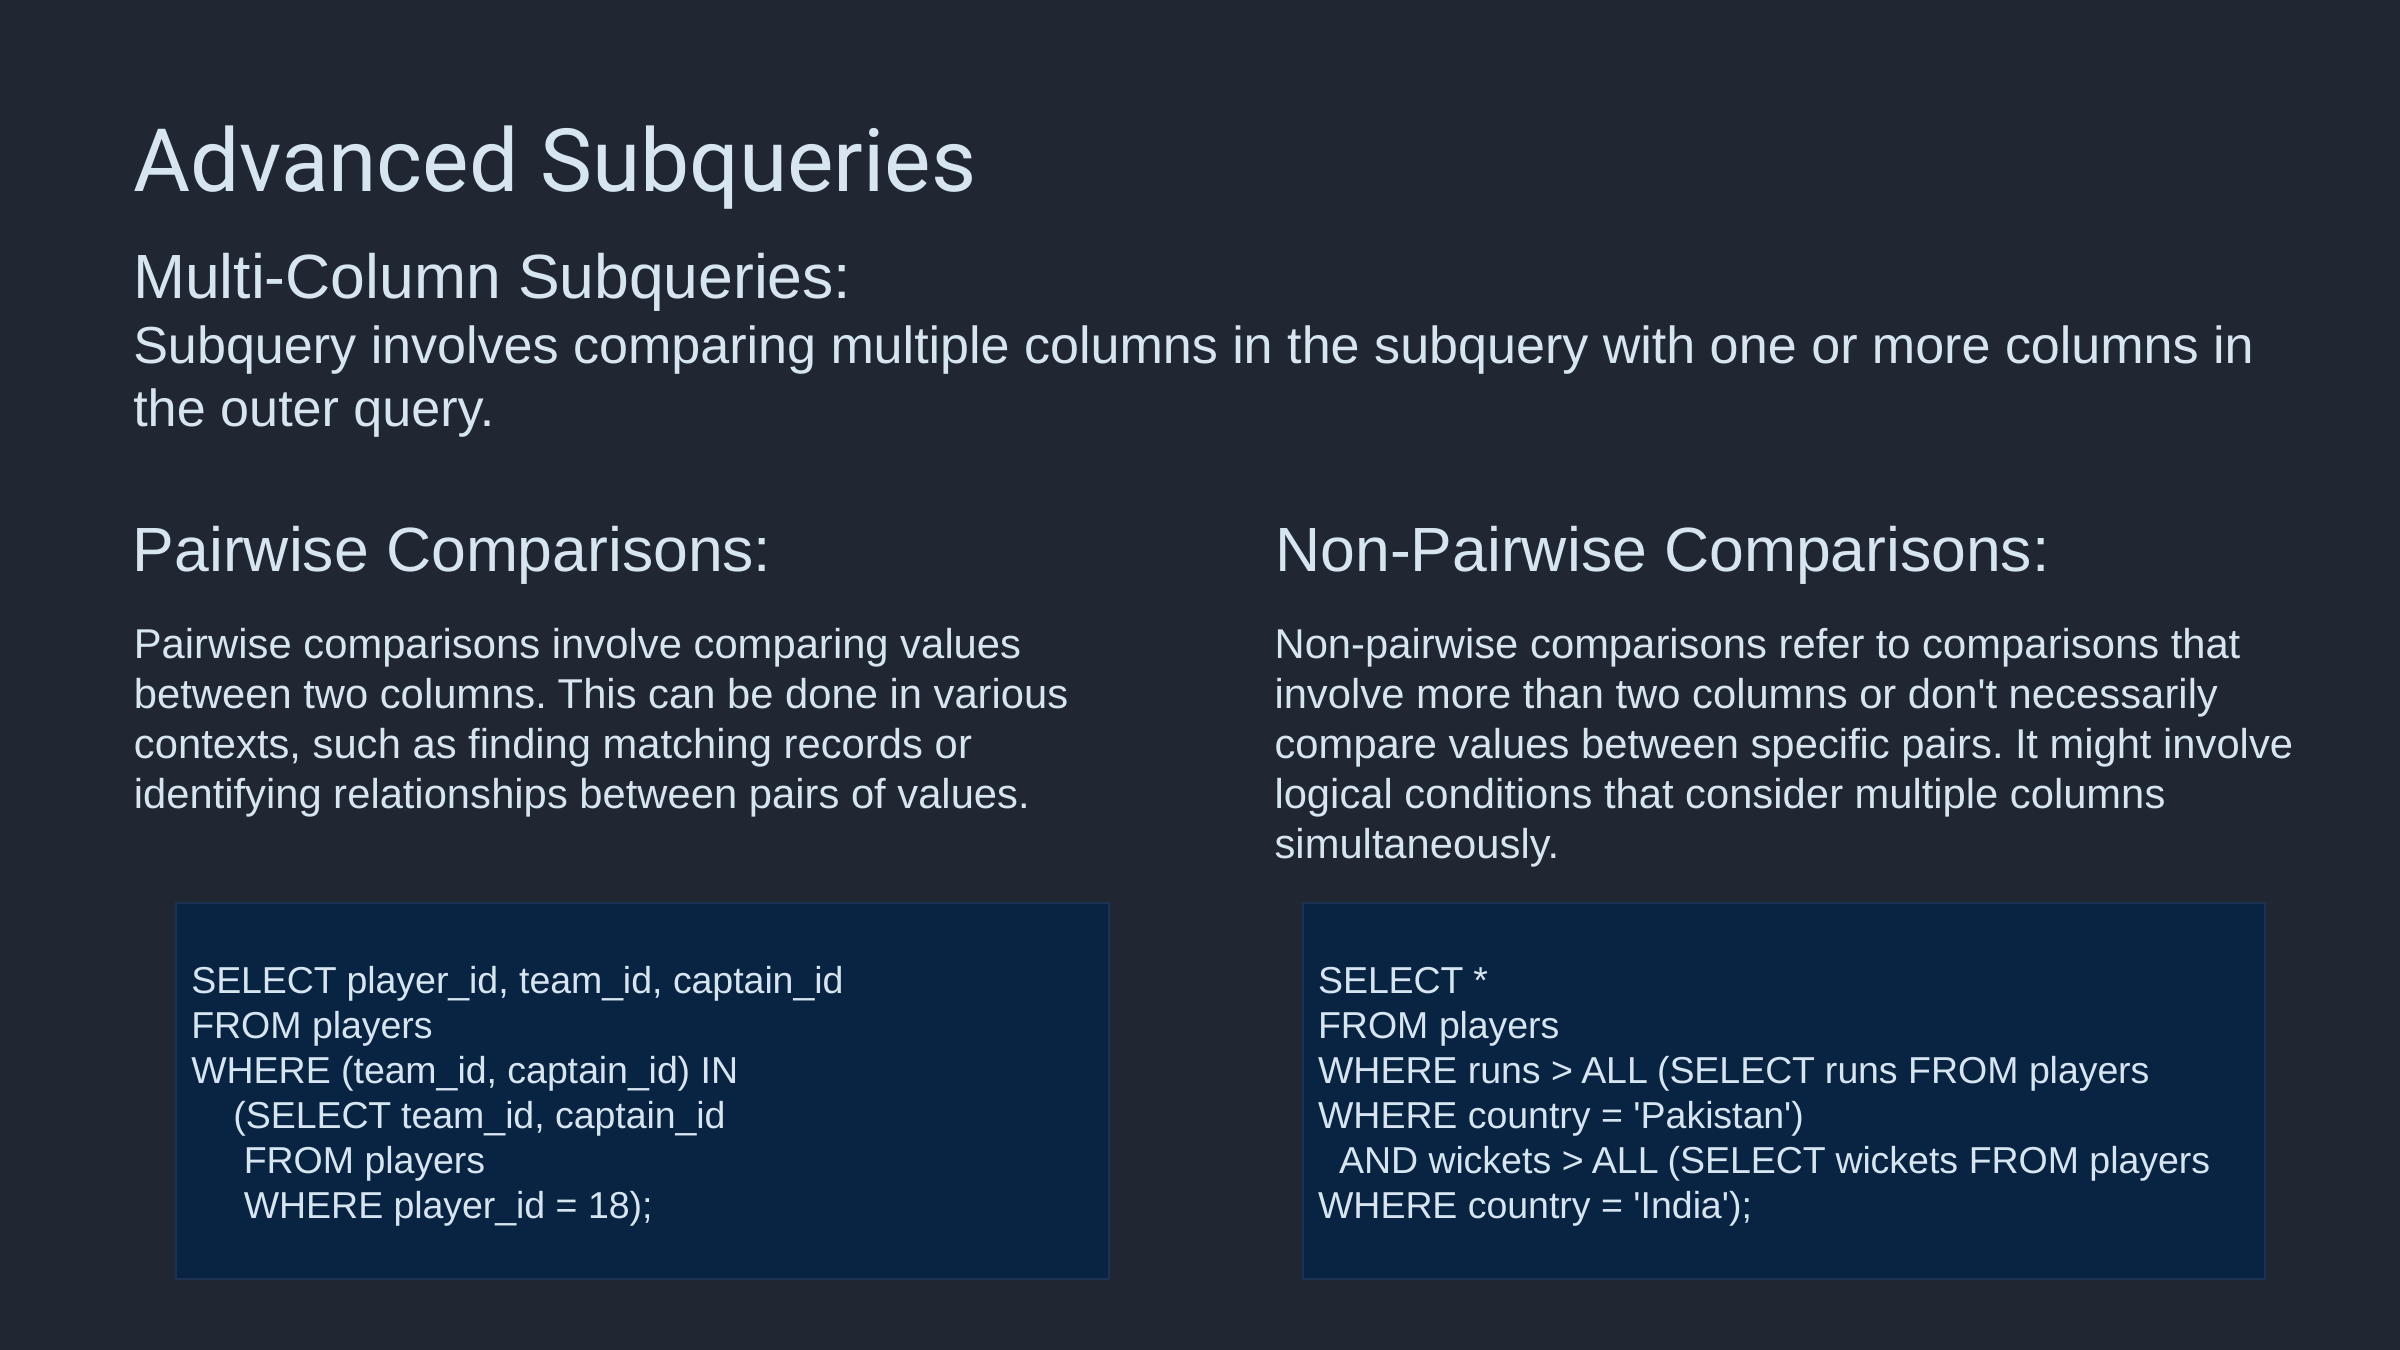

Advanced Subqueries
Multi-Column Subqueries:
Subquery involves comparing multiple columns in the subquery with one or more columns in the outer query.
Non-Pairwise Comparisons:
Pairwise Comparisons:
Non-pairwise comparisons refer to comparisons that involve more than two columns or don't necessarily compare values between specific pairs. It might involve logical conditions that consider multiple columns simultaneously.
Pairwise comparisons involve comparing values between two columns. This can be done in various contexts, such as finding matching records or identifying relationships between pairs of values.
SELECT *
FROM players
WHERE runs > ALL (SELECT runs FROM players WHERE country = 'Pakistan')
  AND wickets > ALL (SELECT wickets FROM players WHERE country = 'India');
SELECT player_id, team_id, captain_id
FROM players
WHERE (team_id, captain_id) IN
    (SELECT team_id, captain_id
     FROM players
     WHERE player_id = 18);